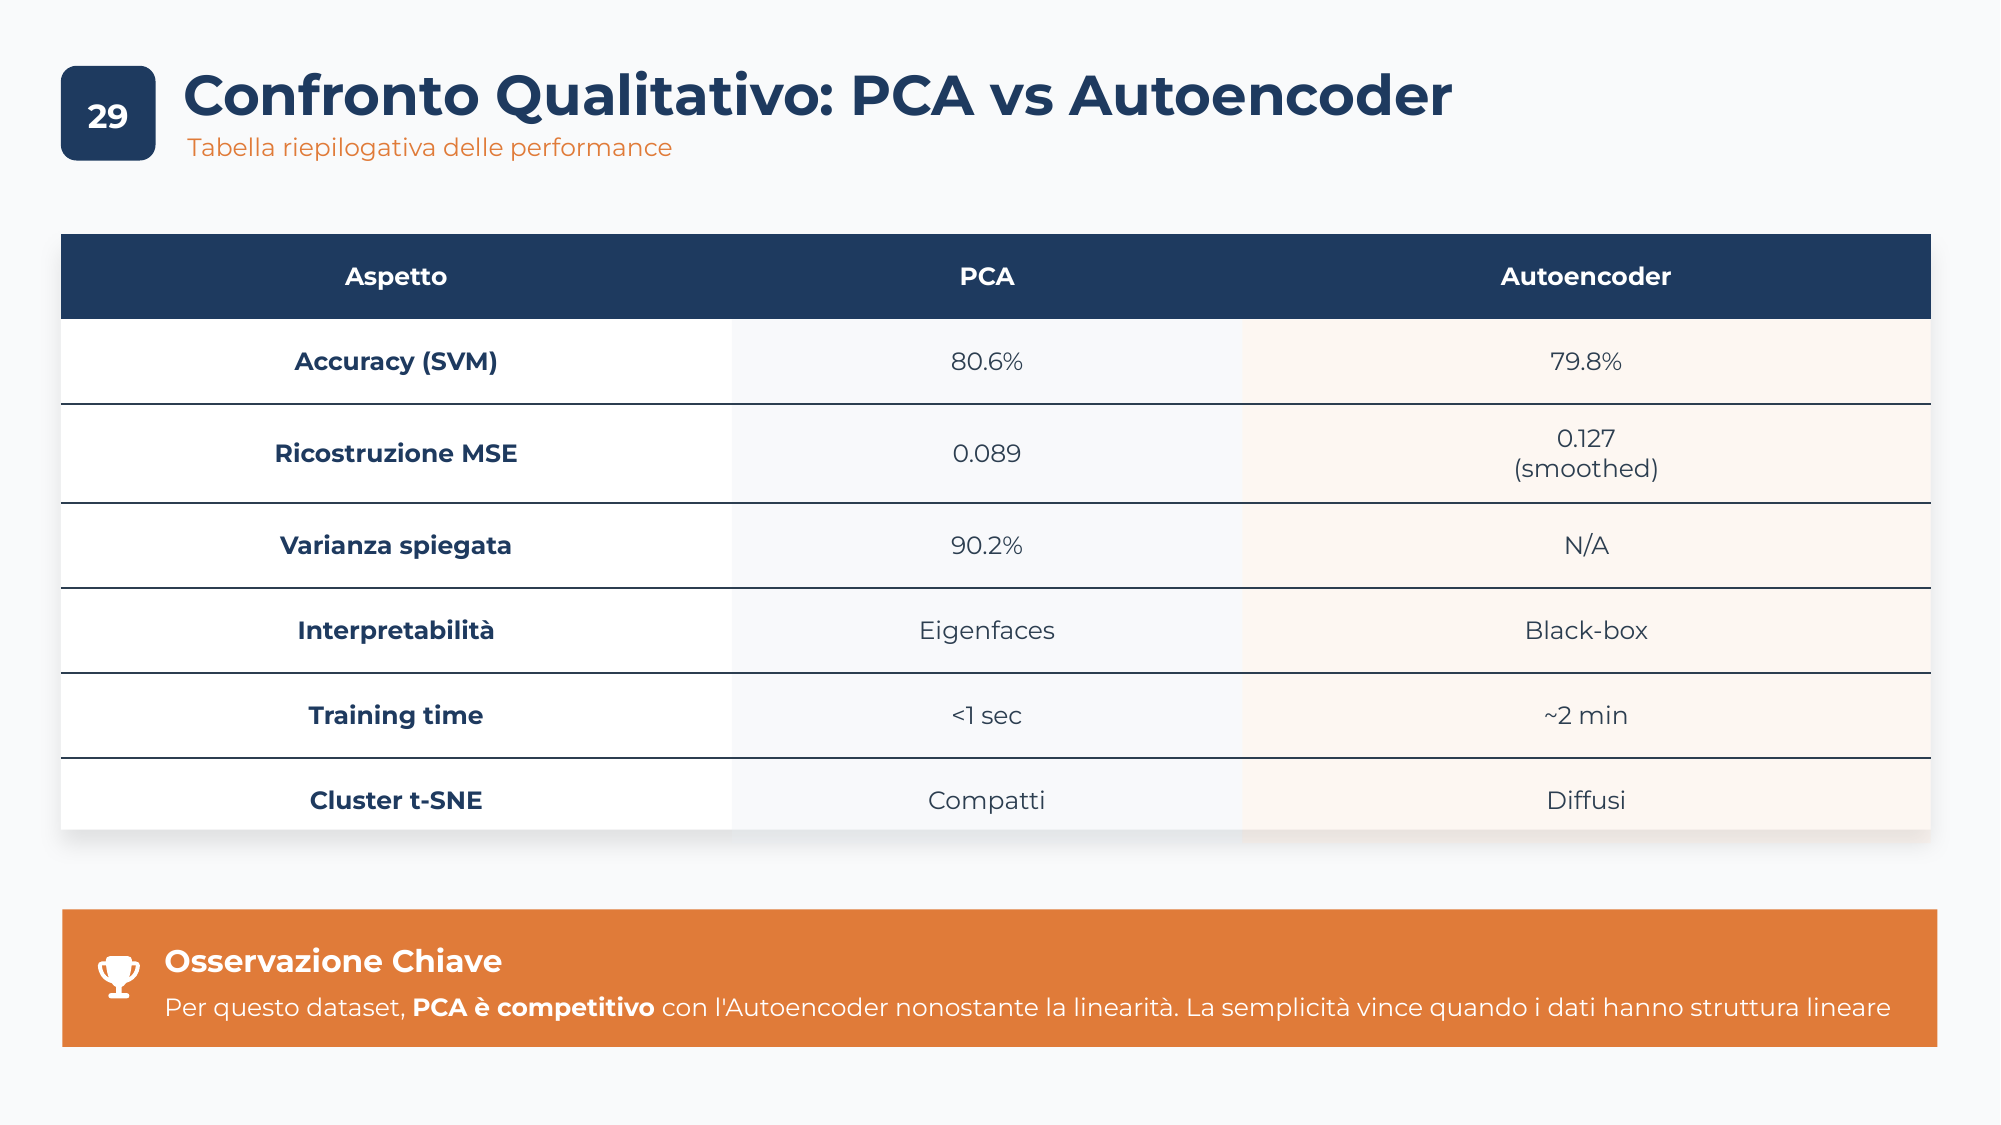

29

Confronto Qualitativo: PCA vs Autoencoder
29
Tabella riepilogativa delle performance

| Aspetto | PCA | Autoencoder |
| --- | --- | --- |
| Accuracy (SVM) | 80.6% | 79.8% |
| Ricostruzione MSE | 0.089 | 0.127 (smoothed) |
| Varianza spiegata | 90.2% | N/A |
| Interpretabilità | Eigenfaces | Black-box |
| Training time | <1 sec | ~2 min |
| Cluster t-SNE | Compatti | Diffusi |

Osservazione Chiave

Per questo dataset, PCA è competitivo con l'Autoencoder nonostante la linearità. La semplicità vince quando i dati hanno struttura lineare